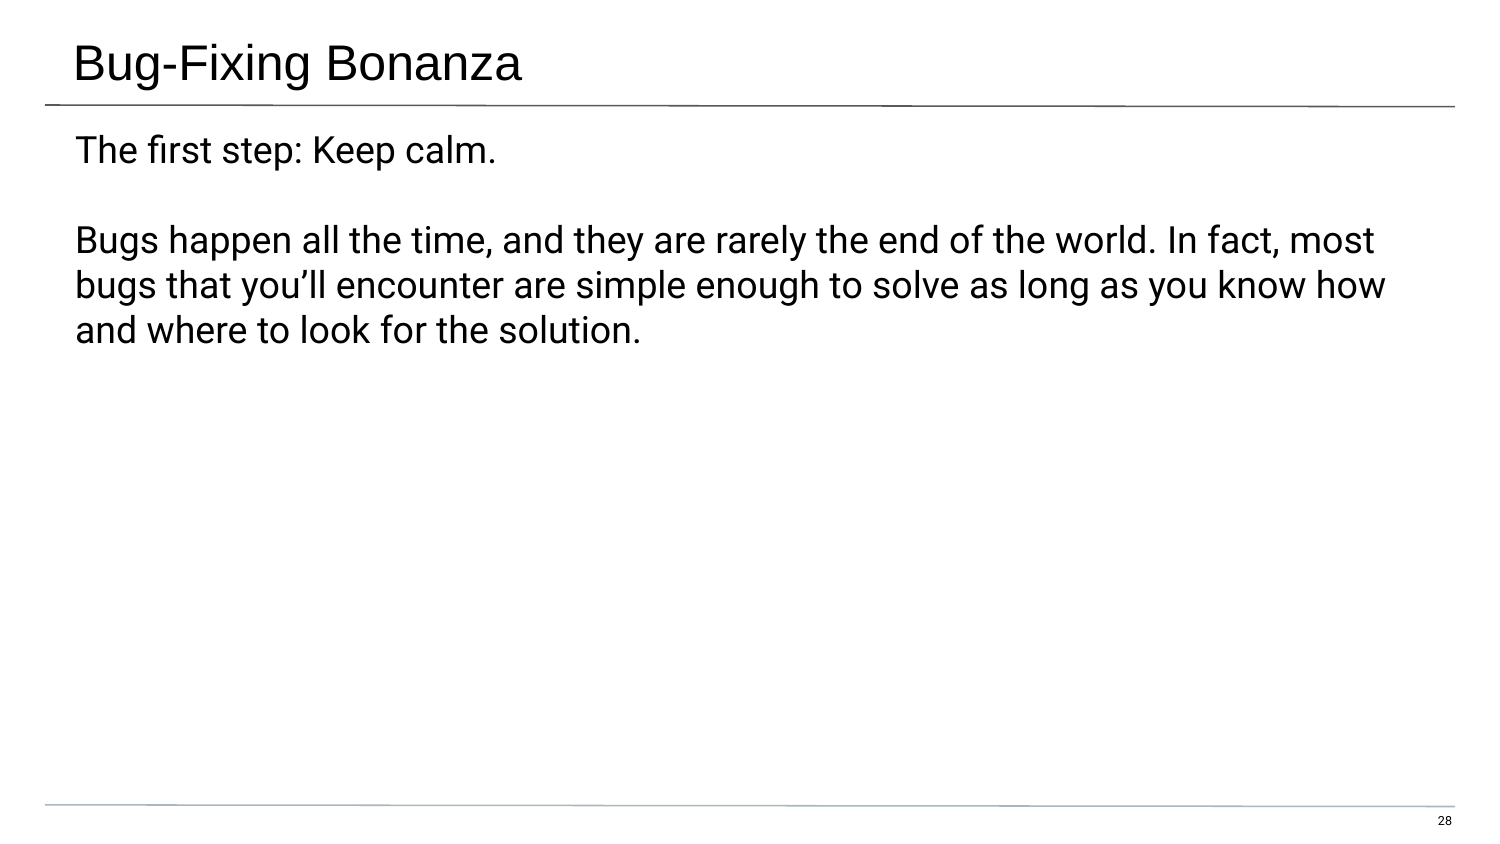

# Bug-Fixing Bonanza

The first step: Keep calm.

Bugs happen all the time, and they are rarely the end of the world. In fact, most bugs that you’ll encounter are simple enough to solve as long as you know how and where to look for the solution.